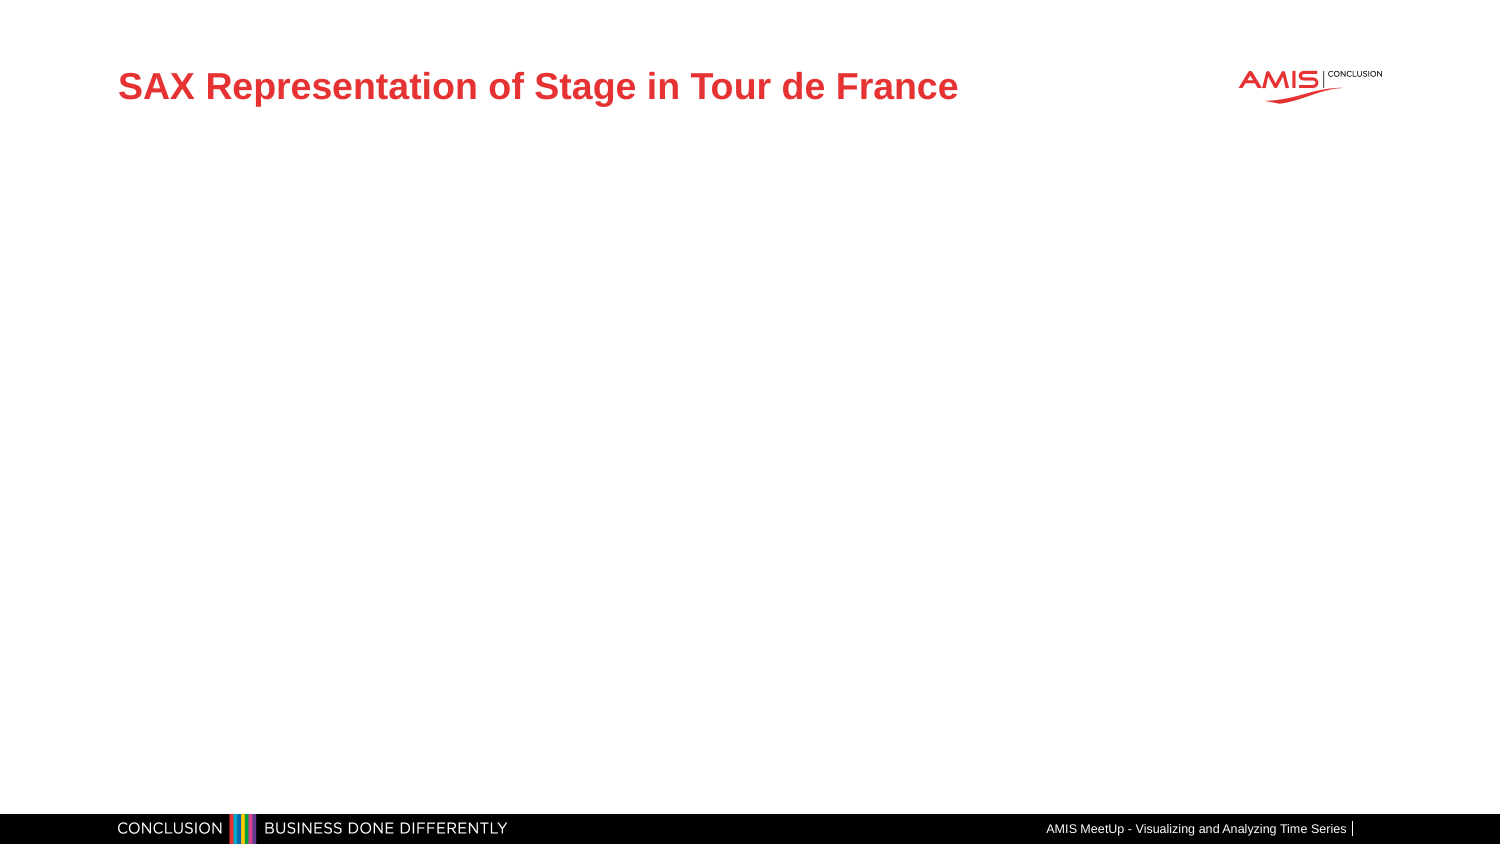

# SAX Representation of Stage in Tour de France

AMIS MeetUp - Visualizing and Analyzing Time Series